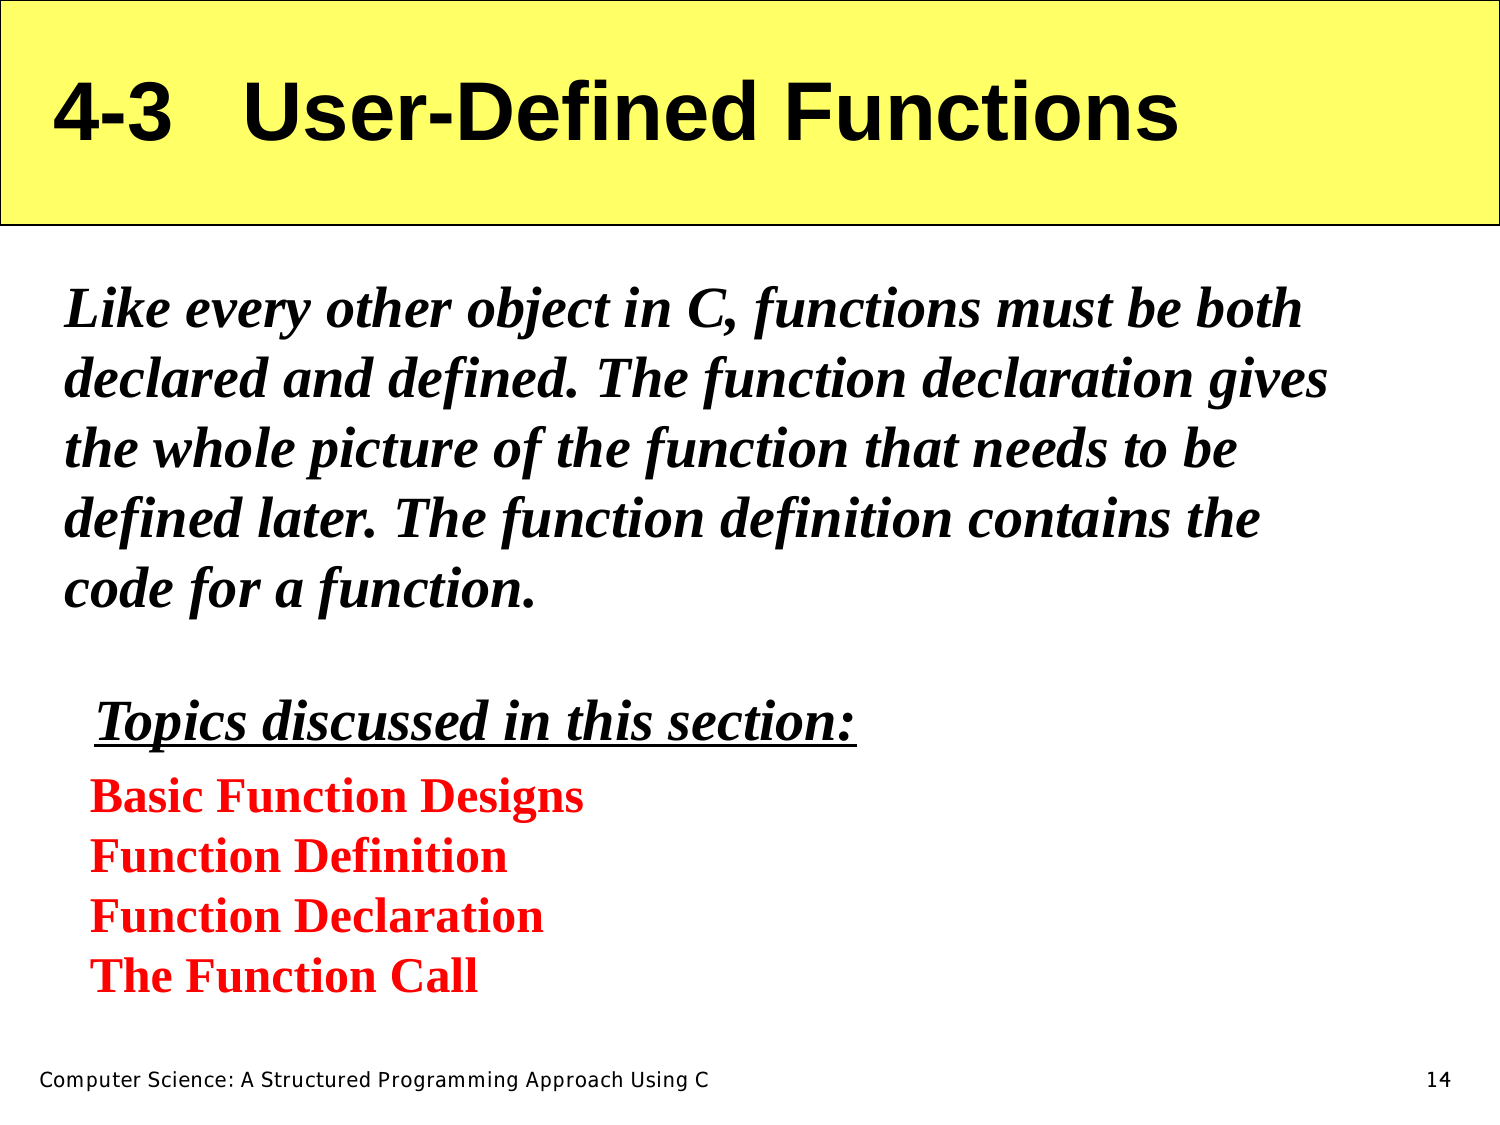

4-3   User-Defined Functions
Like every other object in C, functions must be both declared and defined. The function declaration gives the whole picture of the function that needs to be defined later. The function definition contains the code for a function.
Topics discussed in this section:
Basic Function Designs
Function Definition
Function Declaration
The Function Call
Computer Science: A Structured Programming Approach Using C
14